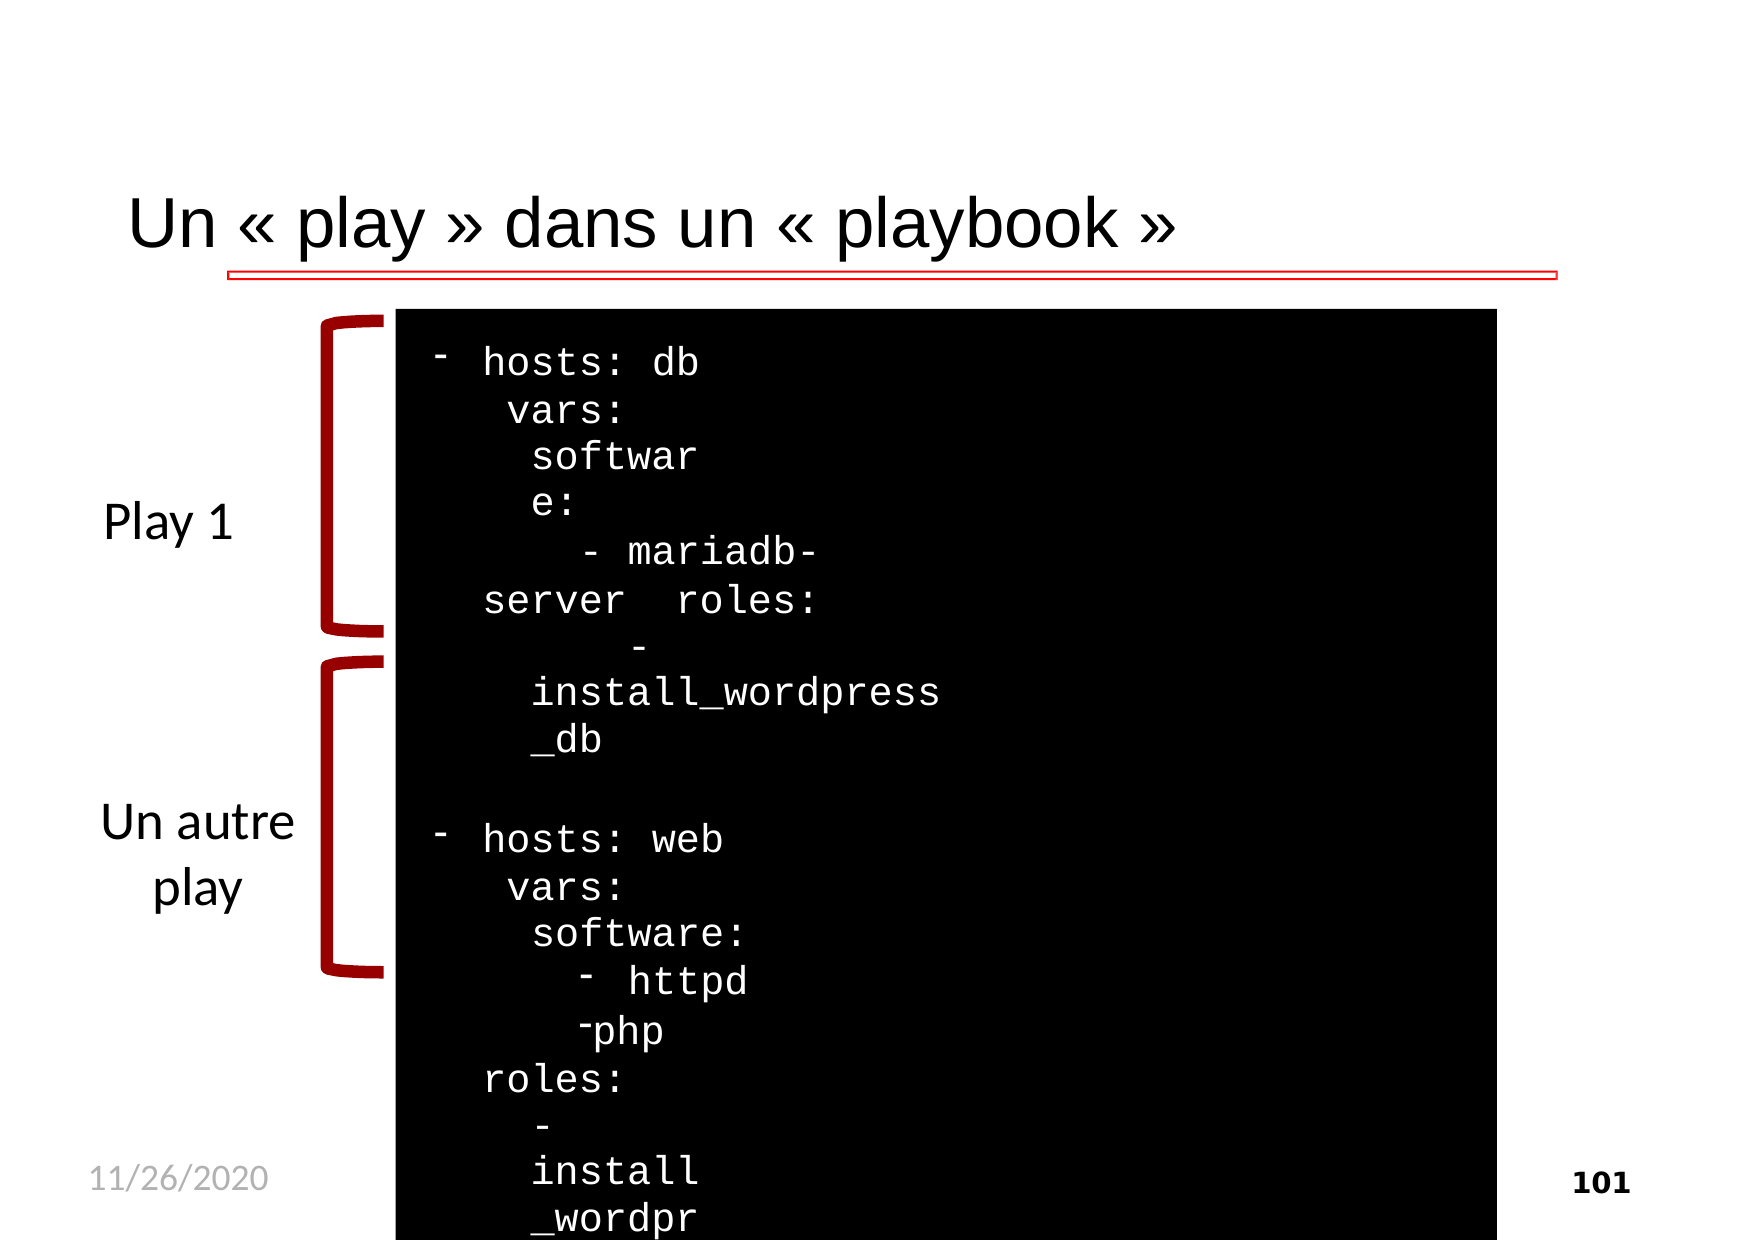

# Un « play » dans un « playbook »
hosts: db  vars:
software:
- mariadb-server  roles:
- install_wordpress_db

hosts: web  vars:
software:
httpd
php  roles:
- install_wordpress_web

Play 1

Un autre
play
11/26/2020
101